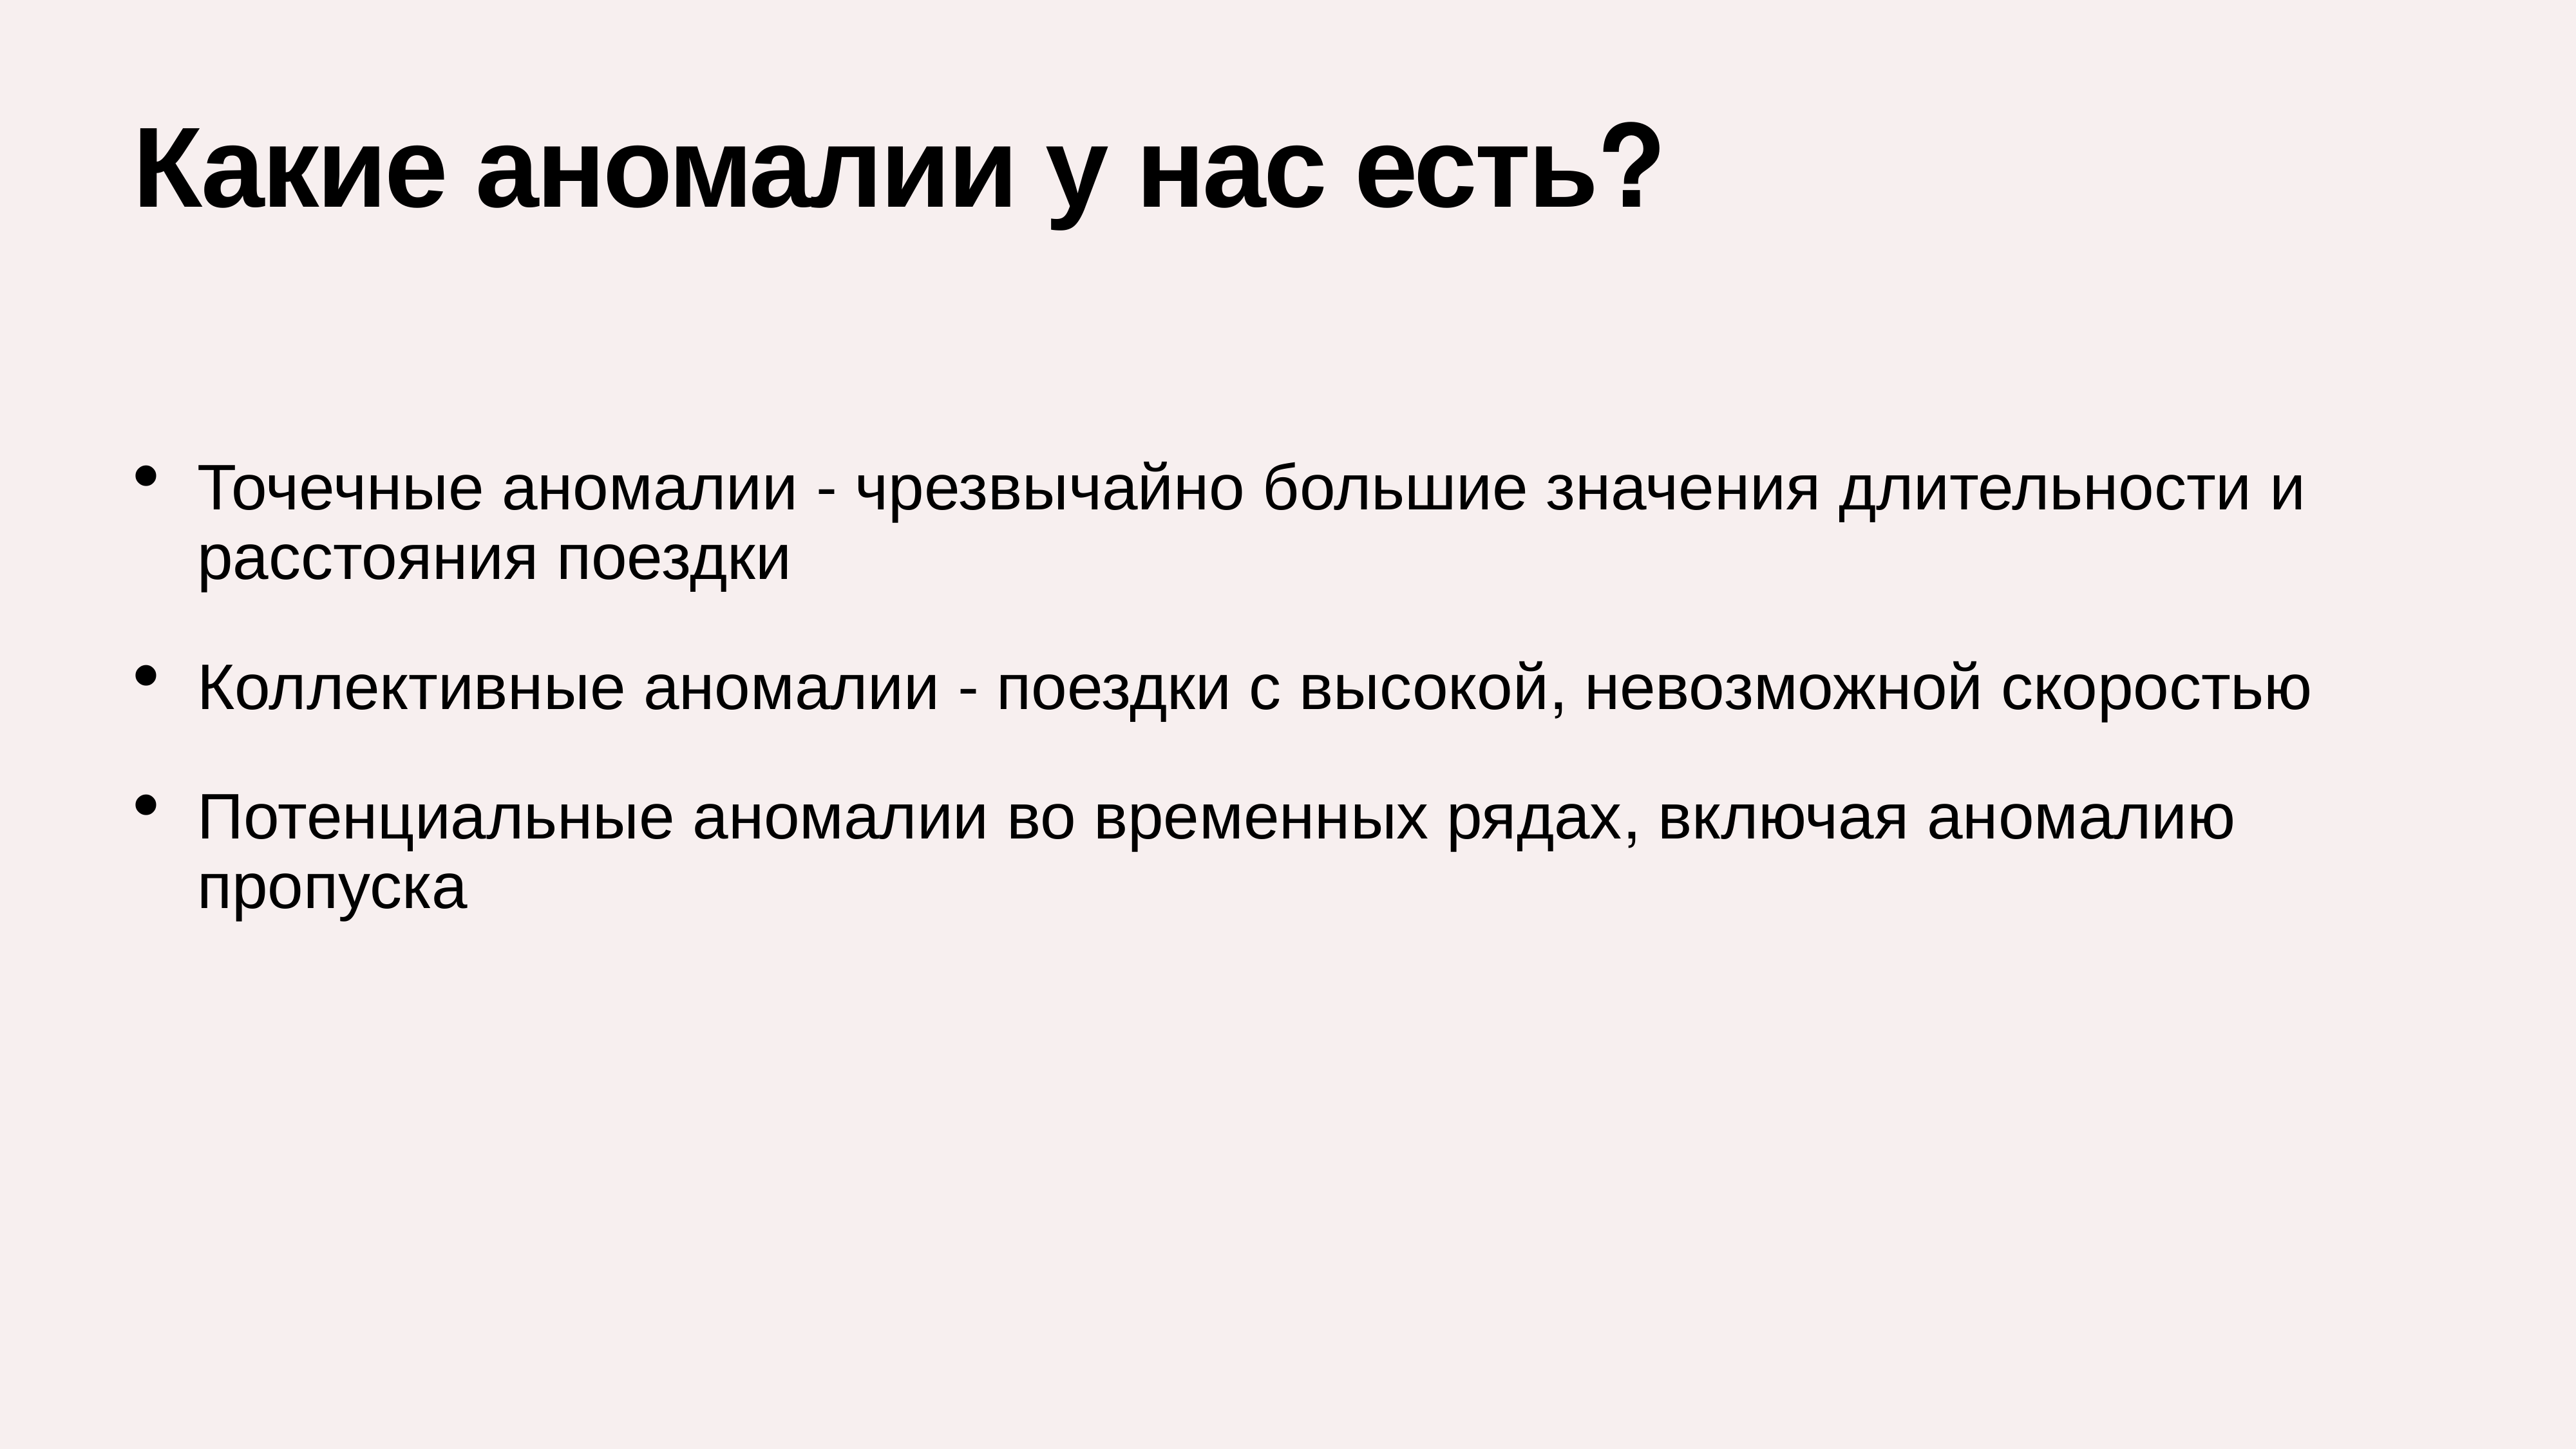

# Какие аномалии у нас есть?
Точечные аномалии - чрезвычайно большие значения длительности и расстояния поездки
Коллективные аномалии - поездки с высокой, невозможной скоростью
Потенциальные аномалии во временных рядах, включая аномалию пропуска